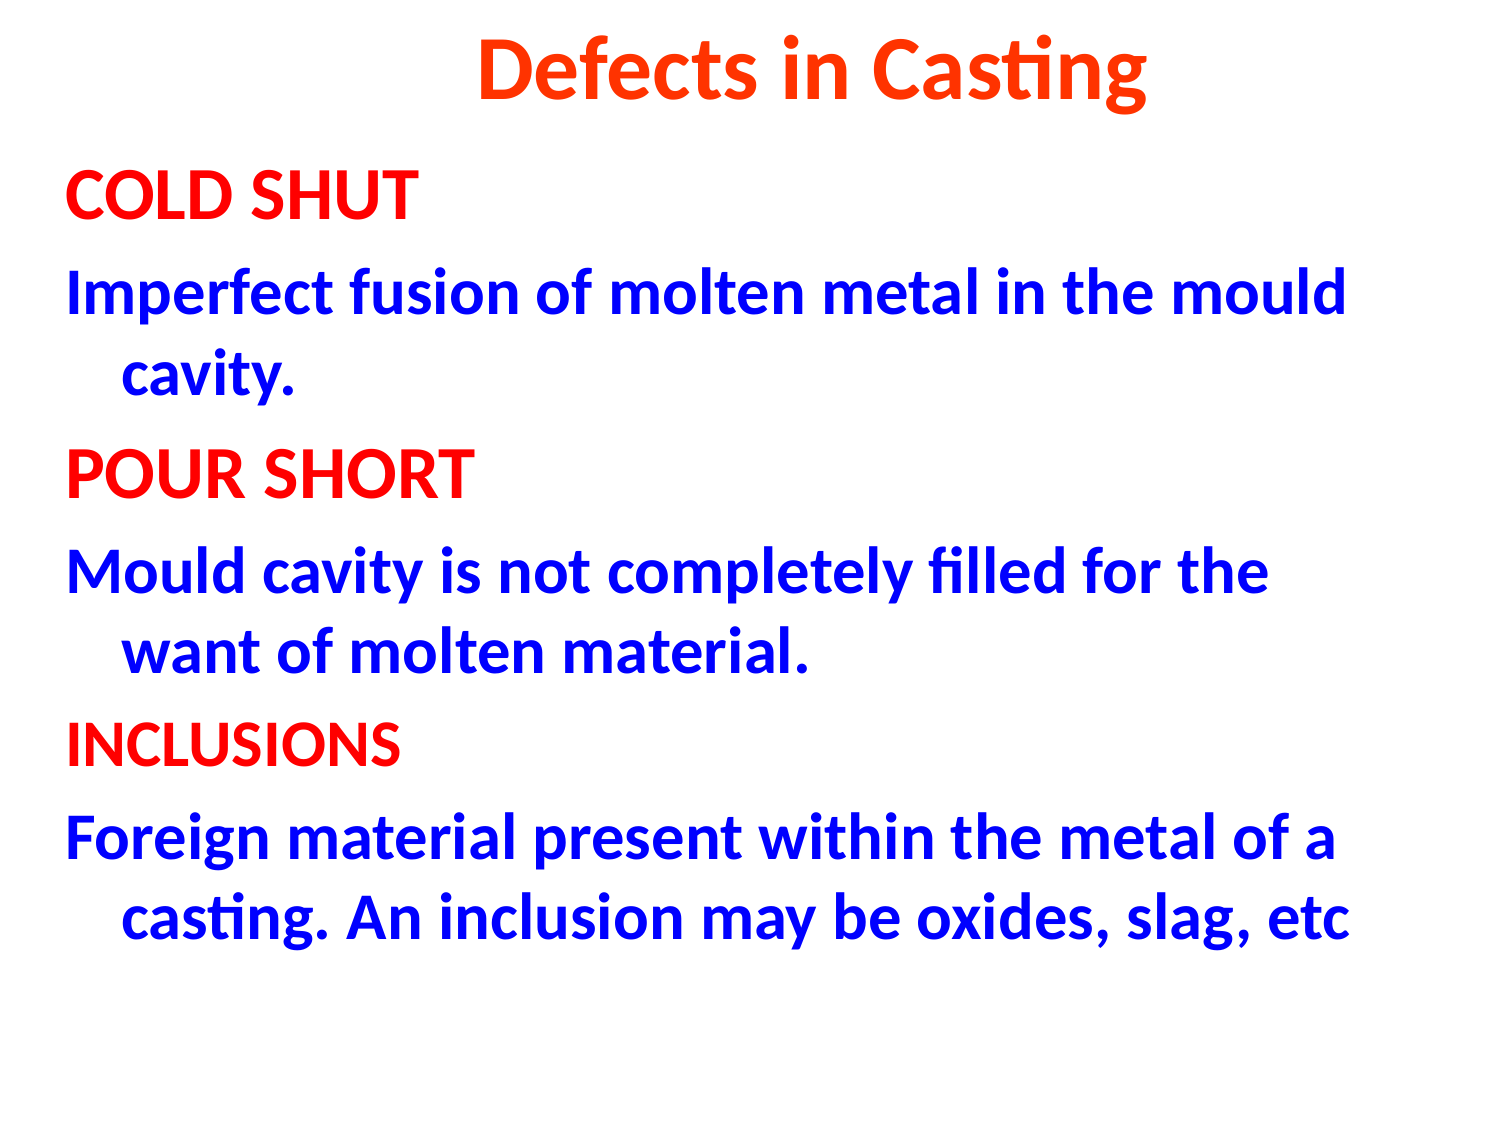

# Defects in Casting
COLD SHUT
Imperfect fusion of molten metal in the mould cavity.
POUR SHORT
Mould cavity is not completely filled for the  want of molten material.
INCLUSIONS
Foreign material present within the metal of a casting. An inclusion may be oxides, slag, etc